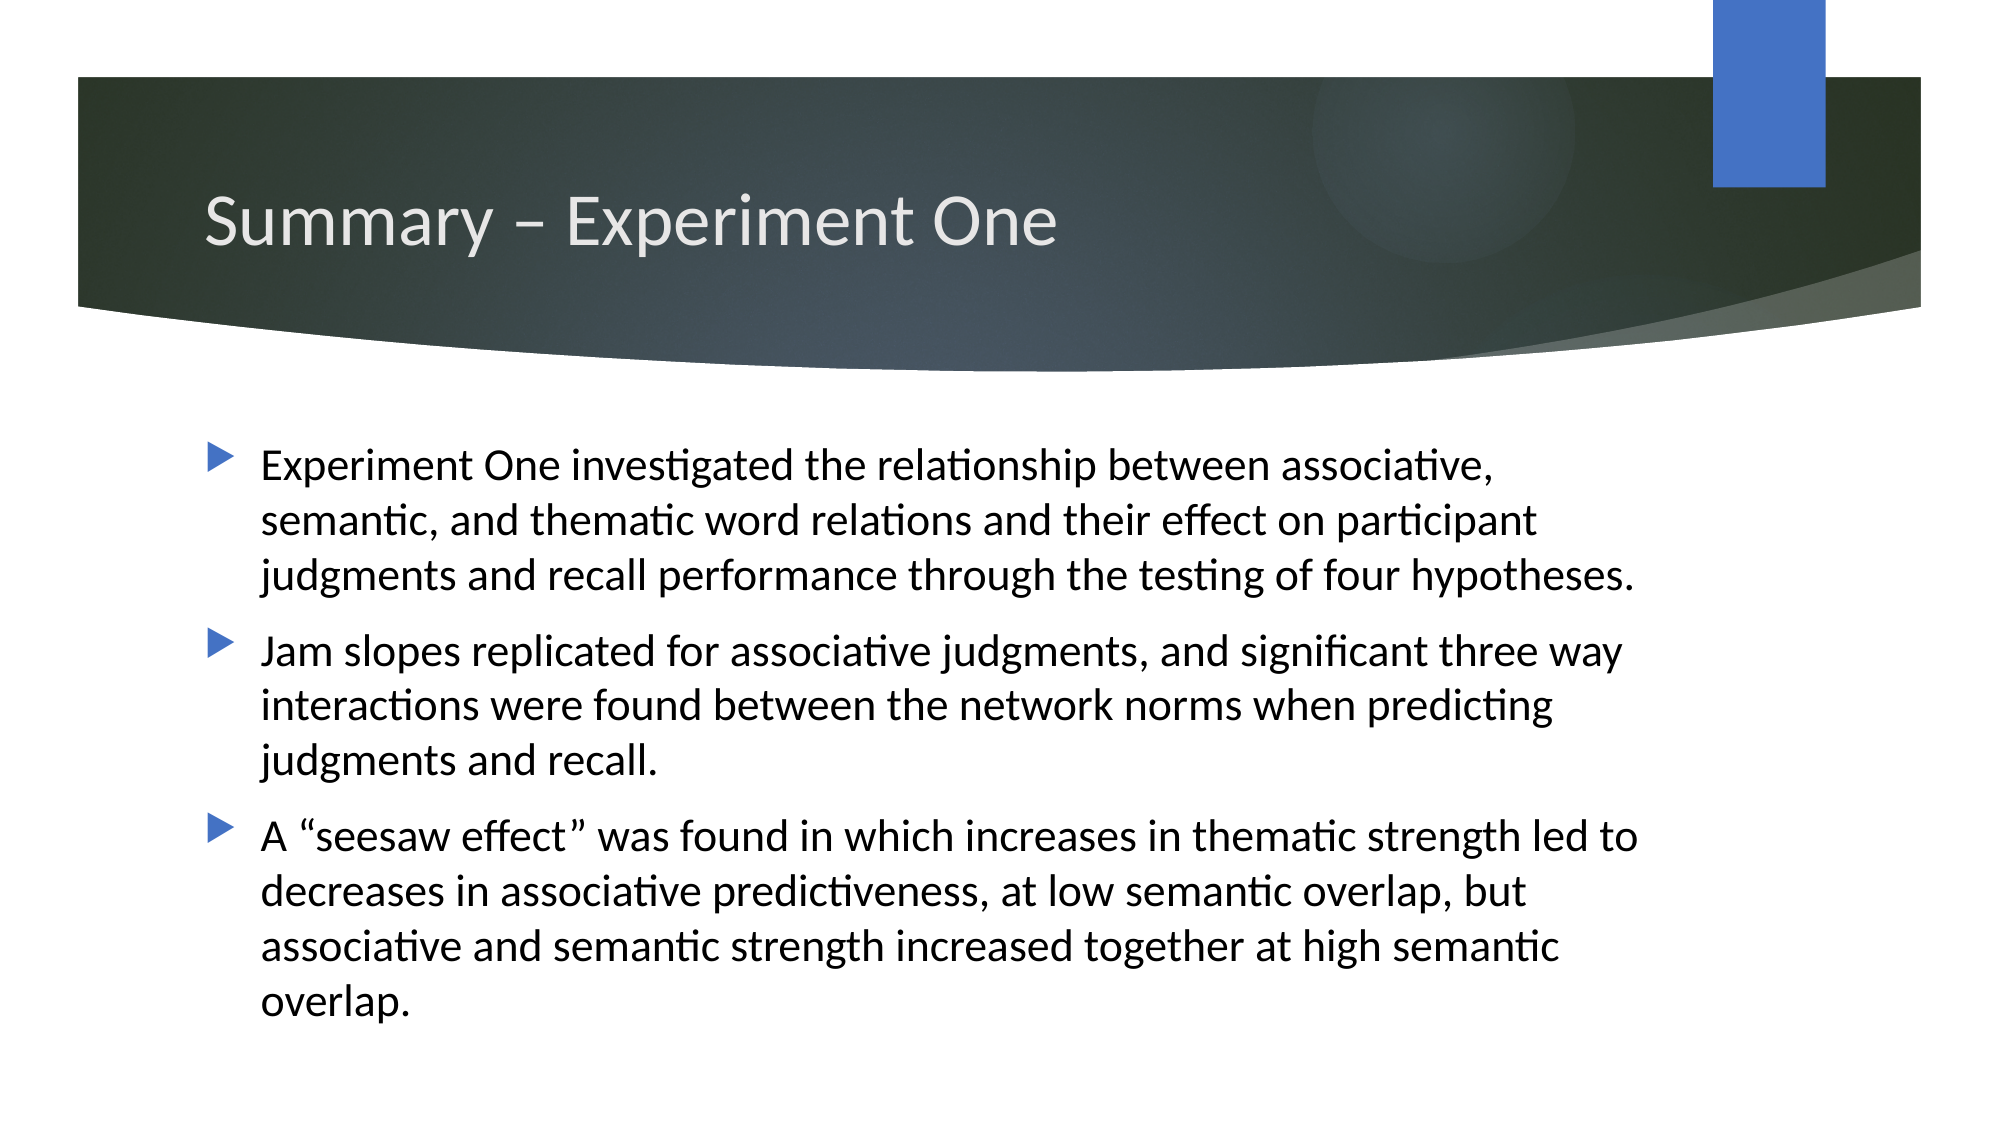

# Summary – Experiment One
Experiment One investigated the relationship between associative, semantic, and thematic word relations and their eﬀect on participant judgments and recall performance through the testing of four hypotheses.
Jam slopes replicated for associative judgments, and significant three way interactions were found between the network norms when predicting judgments and recall.
A “seesaw eﬀect” was found in which increases in thematic strength led to decreases in associative predictiveness, at low semantic overlap, but associative and semantic strength increased together at high semantic overlap.